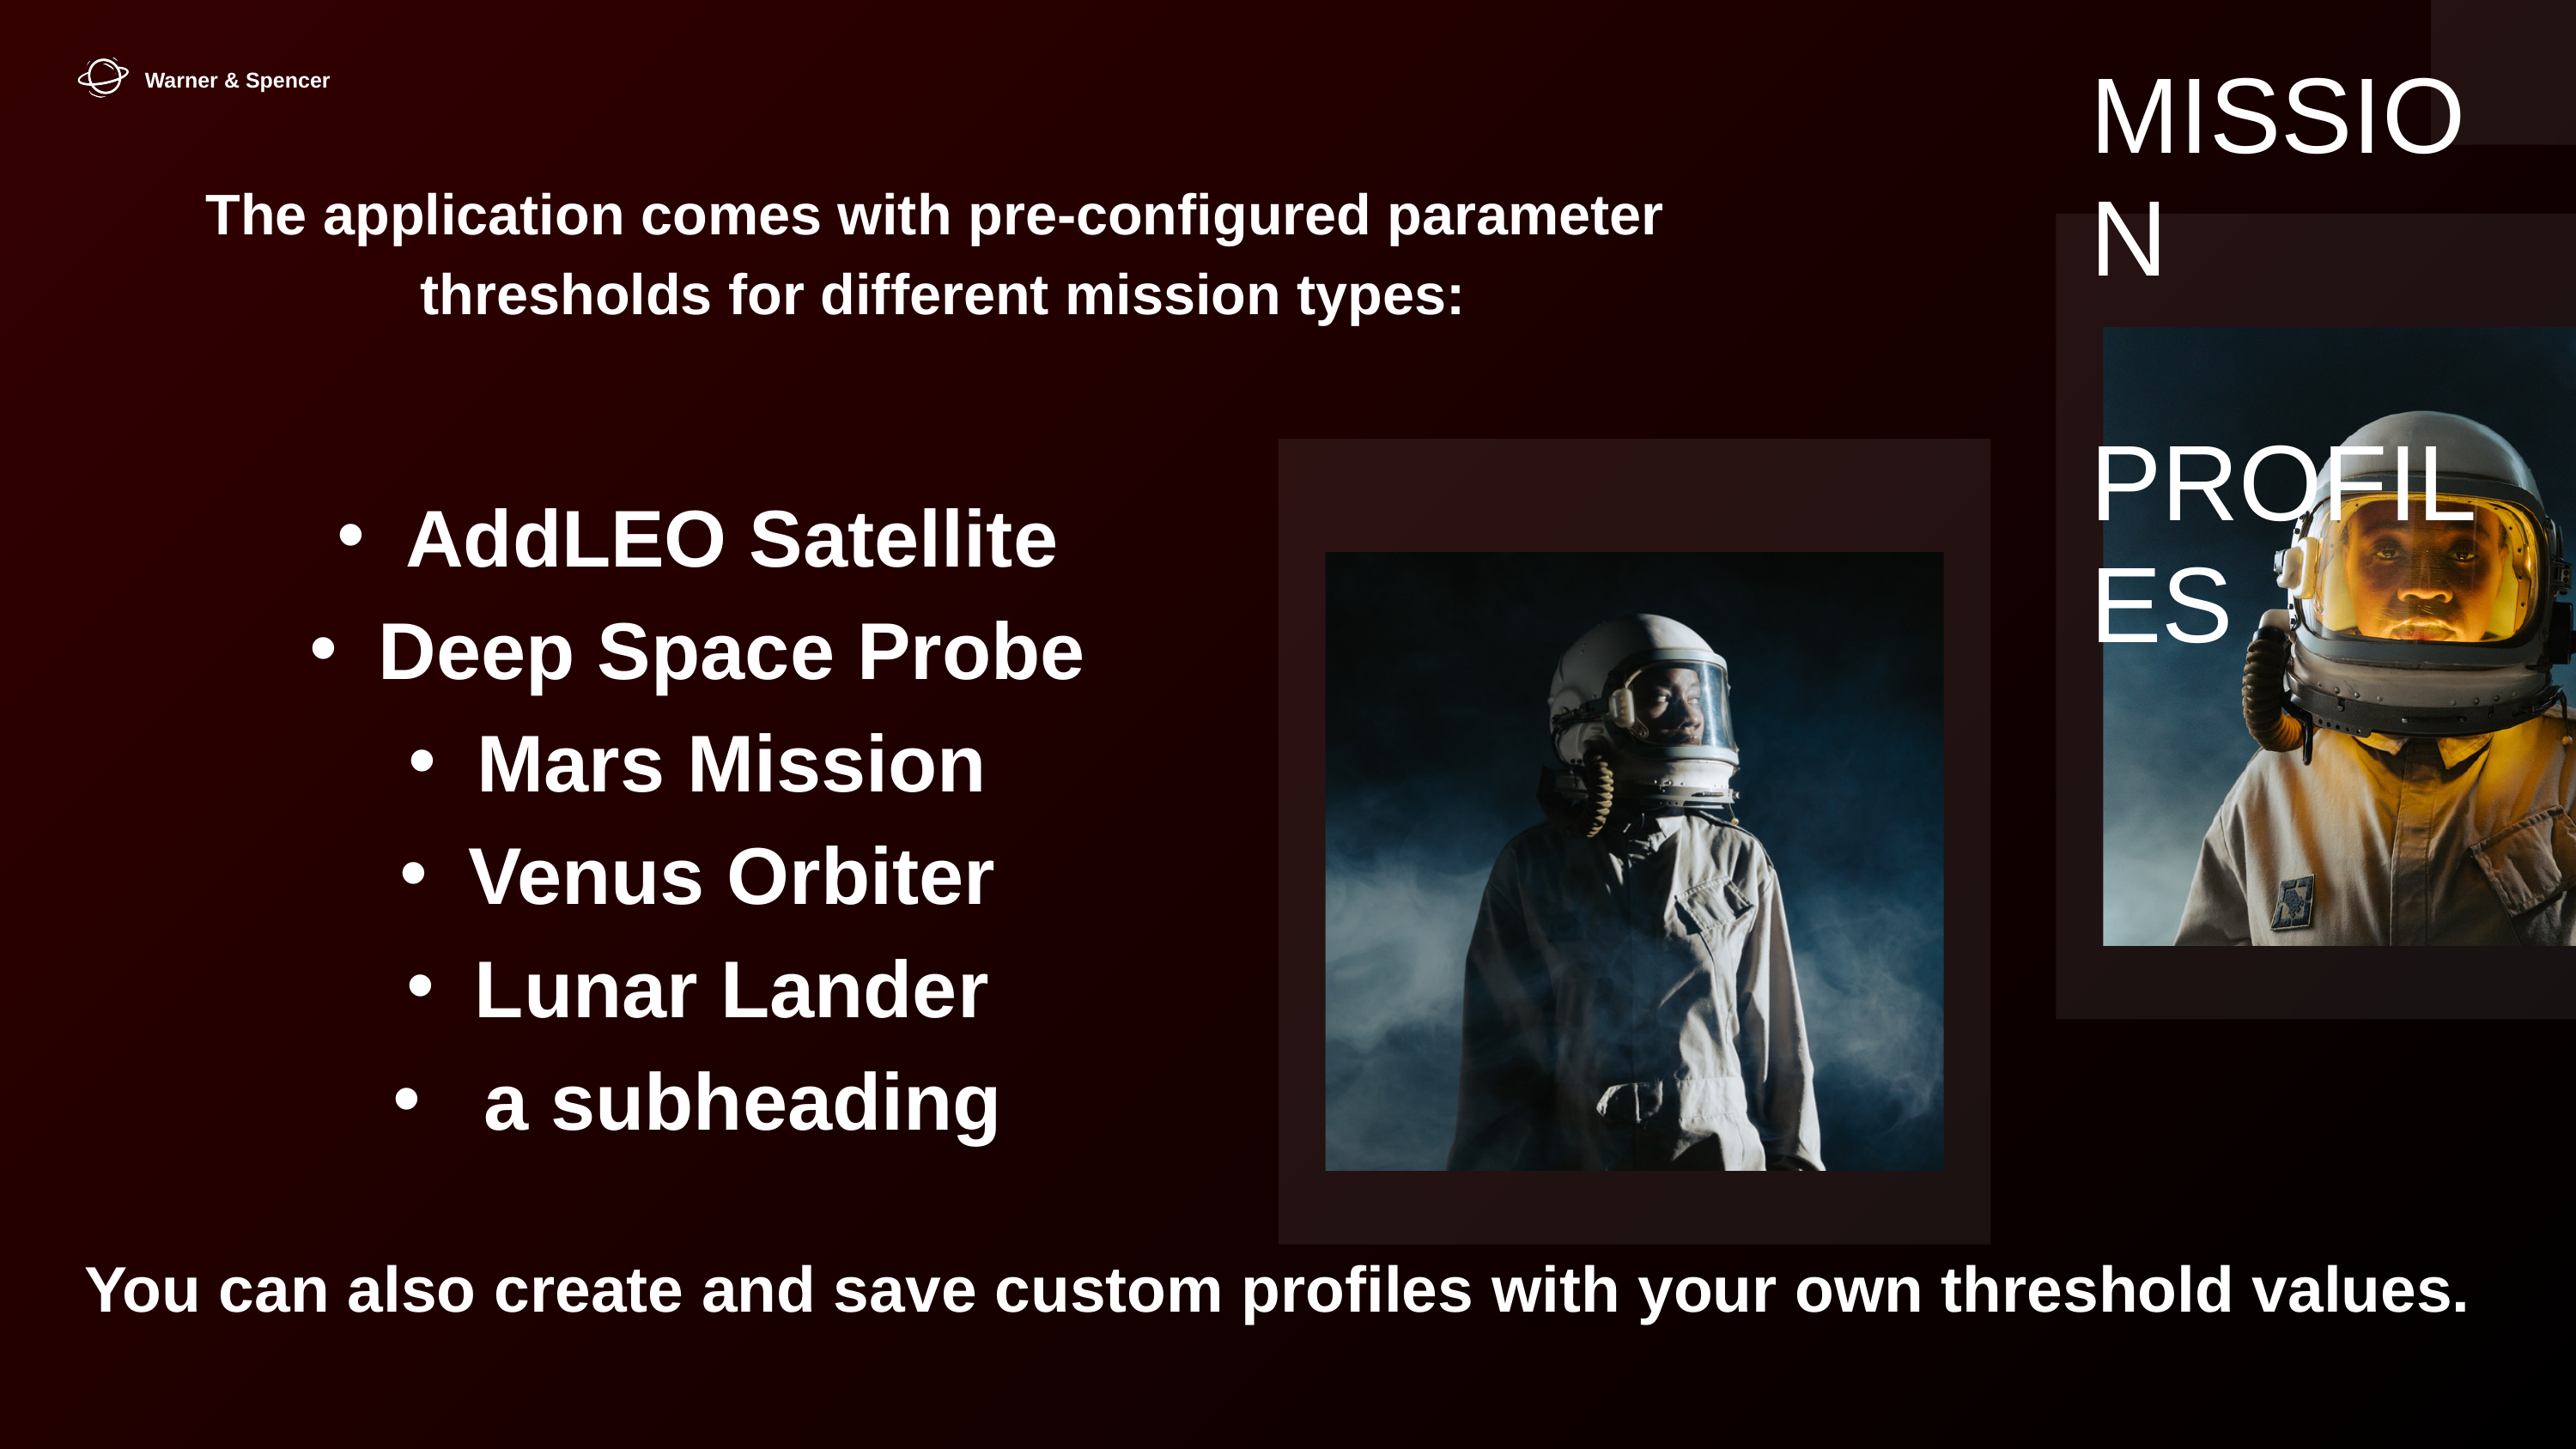

MISSION
        PROFILES

Warner & Spencer
The application comes with pre-configured parameter
 thresholds for different mission types:

AddLEO Satellite
Deep Space Probe
Mars Mission
Venus Orbiter
Lunar Lander
 a subheading

You can also create and save custom profiles with your own threshold values.